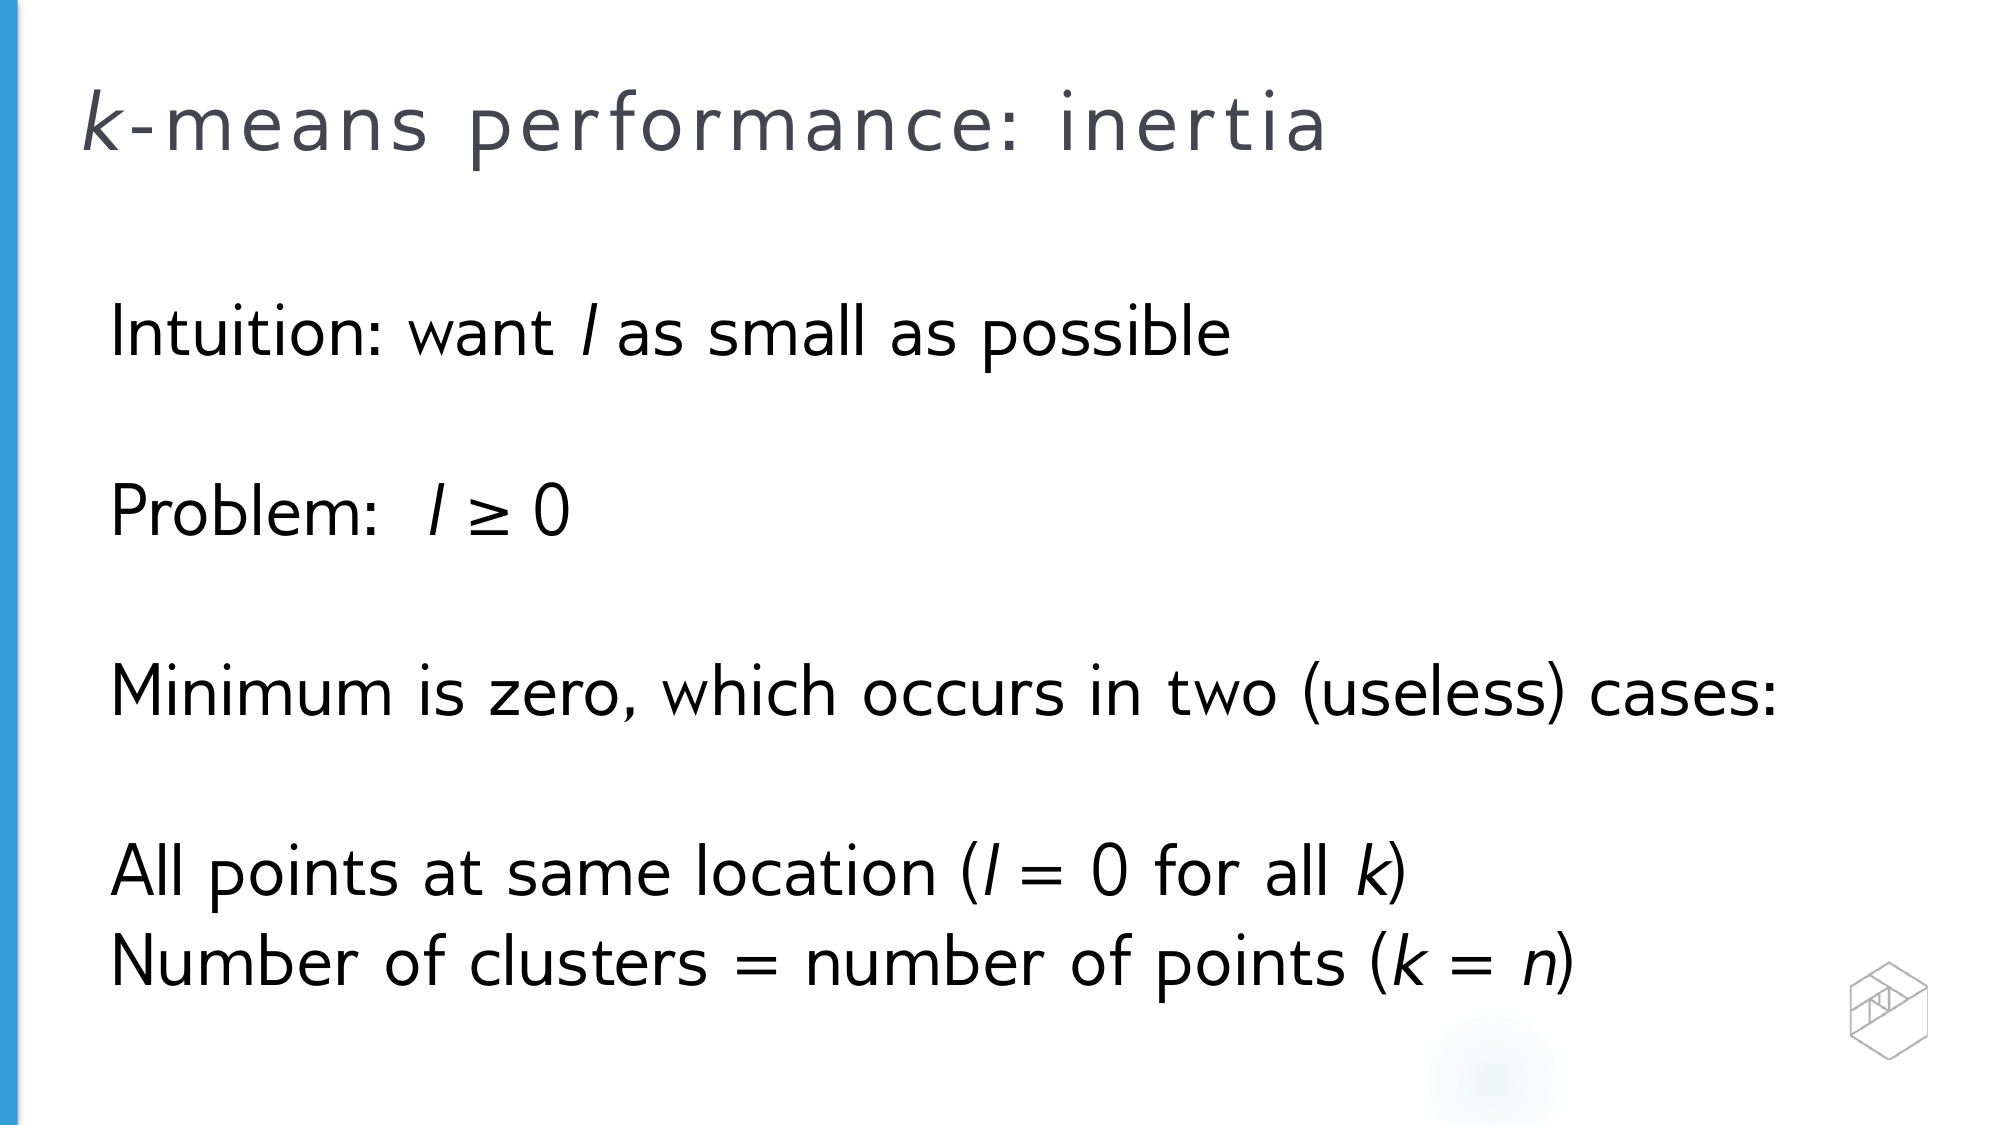

# k-means performance: inertia
Intuition: want I as small as possible

Problem:  I ≥ 0

Minimum is zero, which occurs in two (useless) cases:

All points at same location (I = 0 for all k)
Number of clusters = number of points (k = n)